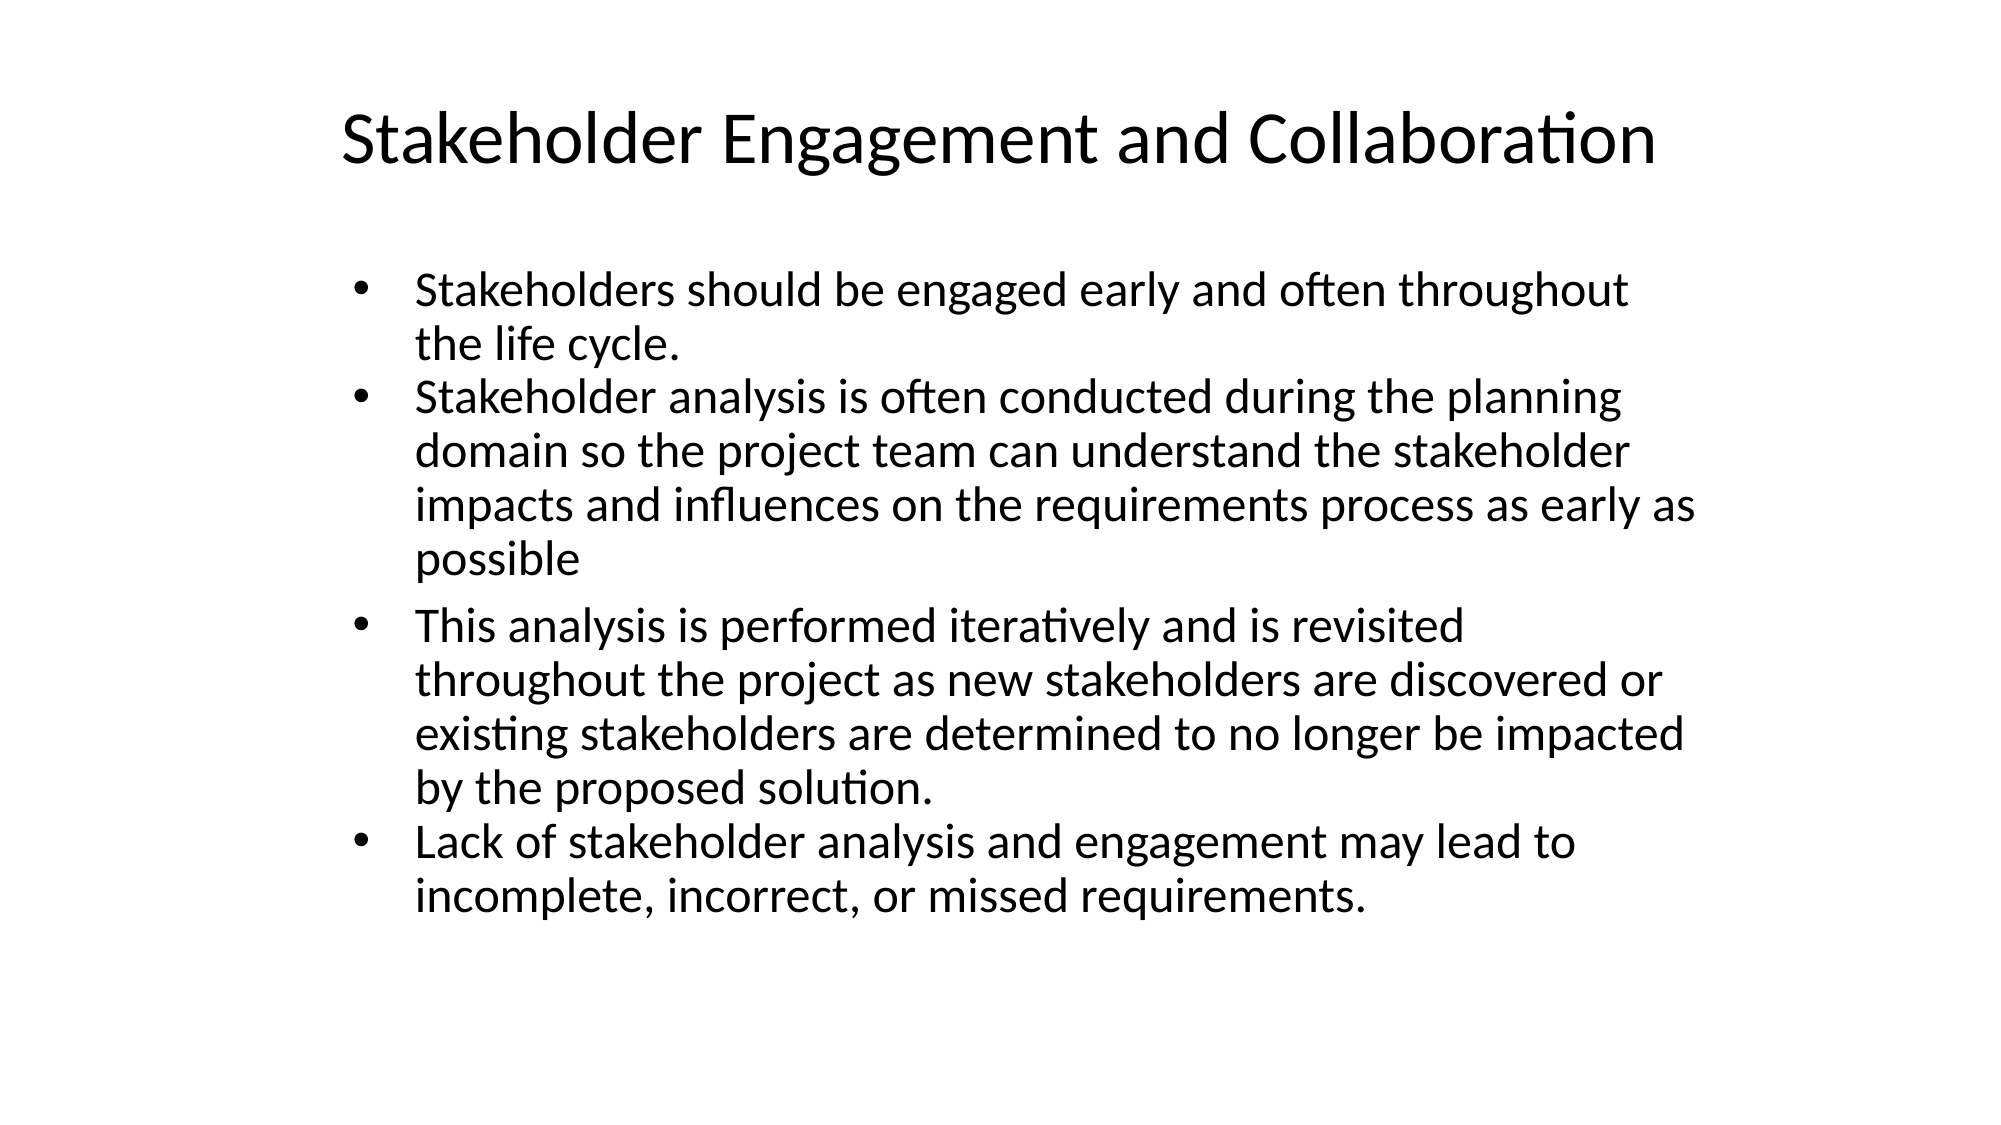

# Stakeholder Engagement and Collaboration
Stakeholders should be engaged early and often throughout the life cycle.
Stakeholder analysis is often conducted during the planning domain so the project team can understand the stakeholder impacts and influences on the requirements process as early as possible
This analysis is performed iteratively and is revisited throughout the project as new stakeholders are discovered or existing stakeholders are determined to no longer be impacted by the proposed solution.
Lack of stakeholder analysis and engagement may lead to incomplete, incorrect, or missed requirements.